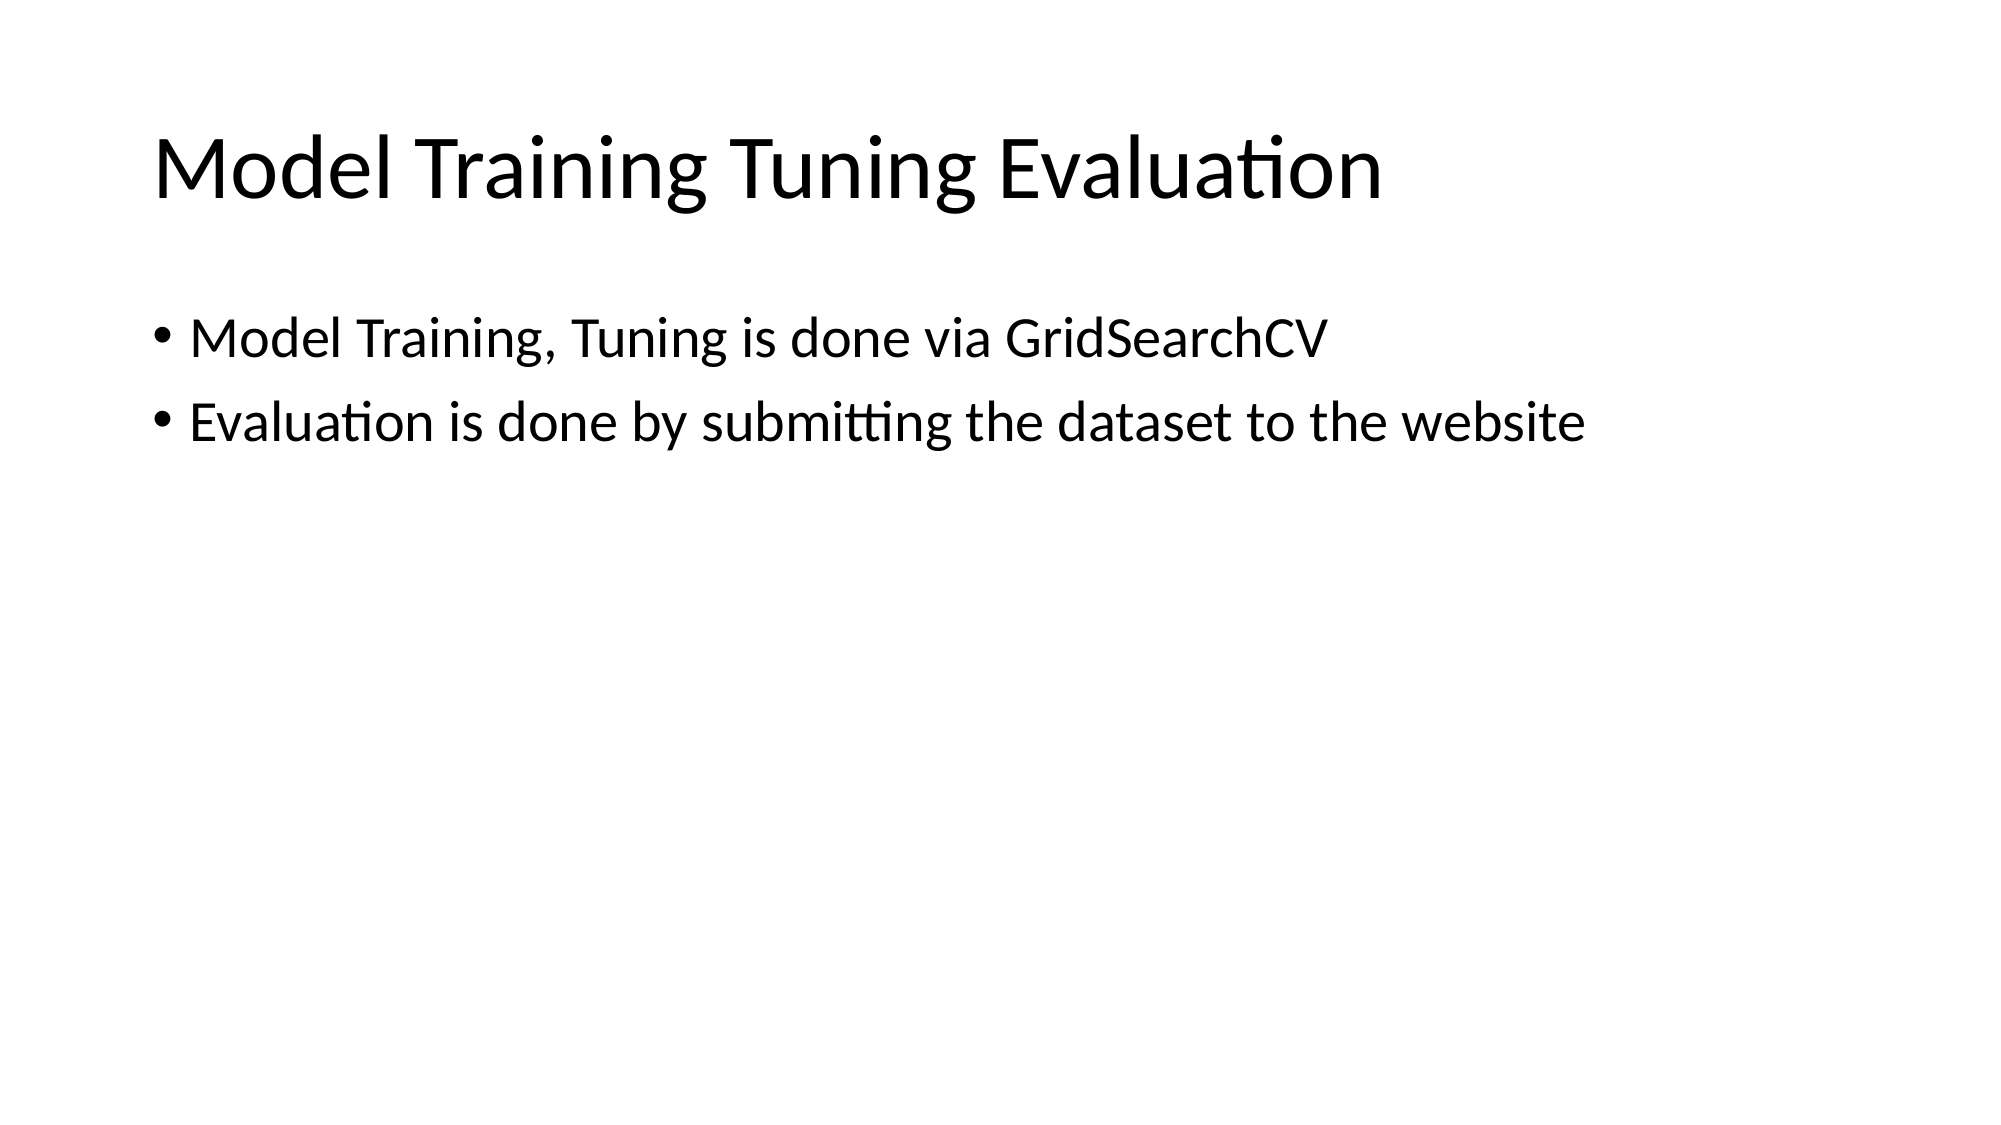

# Model Training Tuning Evaluation
Model Training, Tuning is done via GridSearchCV
Evaluation is done by submitting the dataset to the website